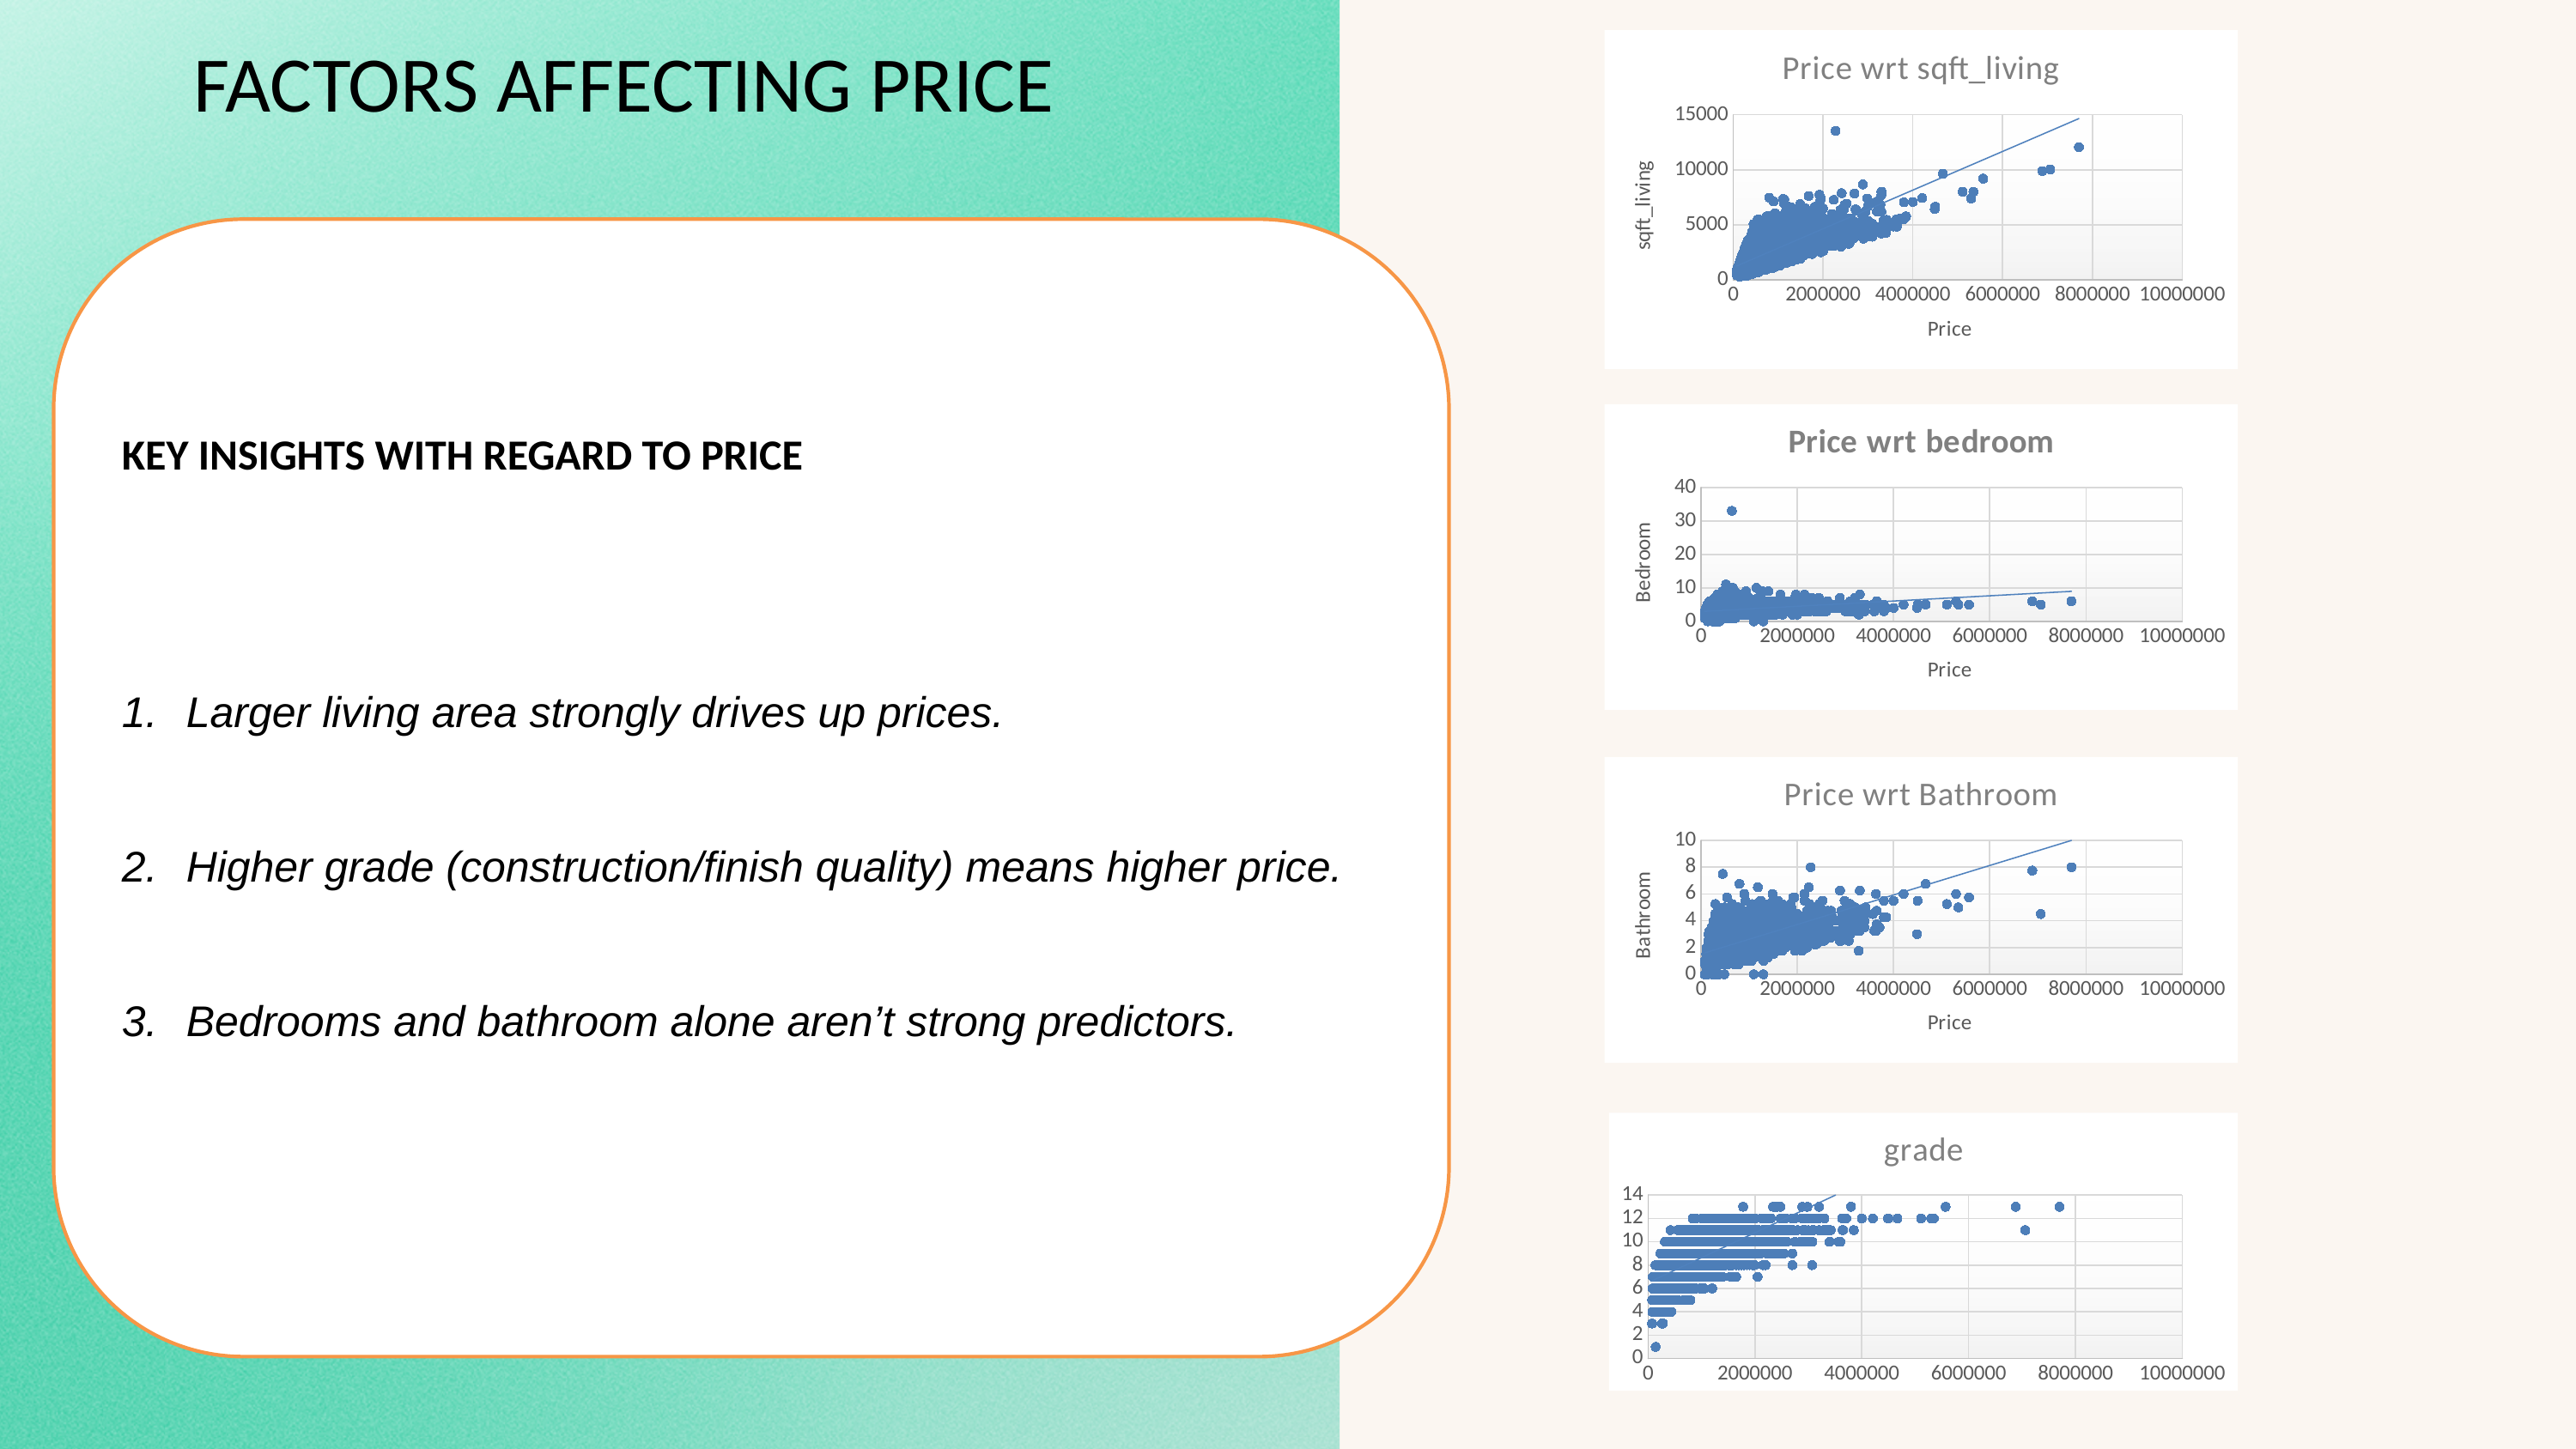

# FACTORS AFFECTING PRICE

### Chart: Price wrt sqft_living

| Category | sqft_living |
|---|---|

KEY INSIGHTS WITH REGARD TO PRICE

Larger living area strongly drives up prices.
Higher grade (construction/finish quality) means higher price.
Bedrooms and bathroom alone aren’t strong predictors.

### Chart: Price wrt bedroom

| Category | bedrooms |
|---|---|

### Chart: Price wrt Bathroom

| Category | bathrooms |
|---|---|

### Chart:

| Category | grade |
|---|---|